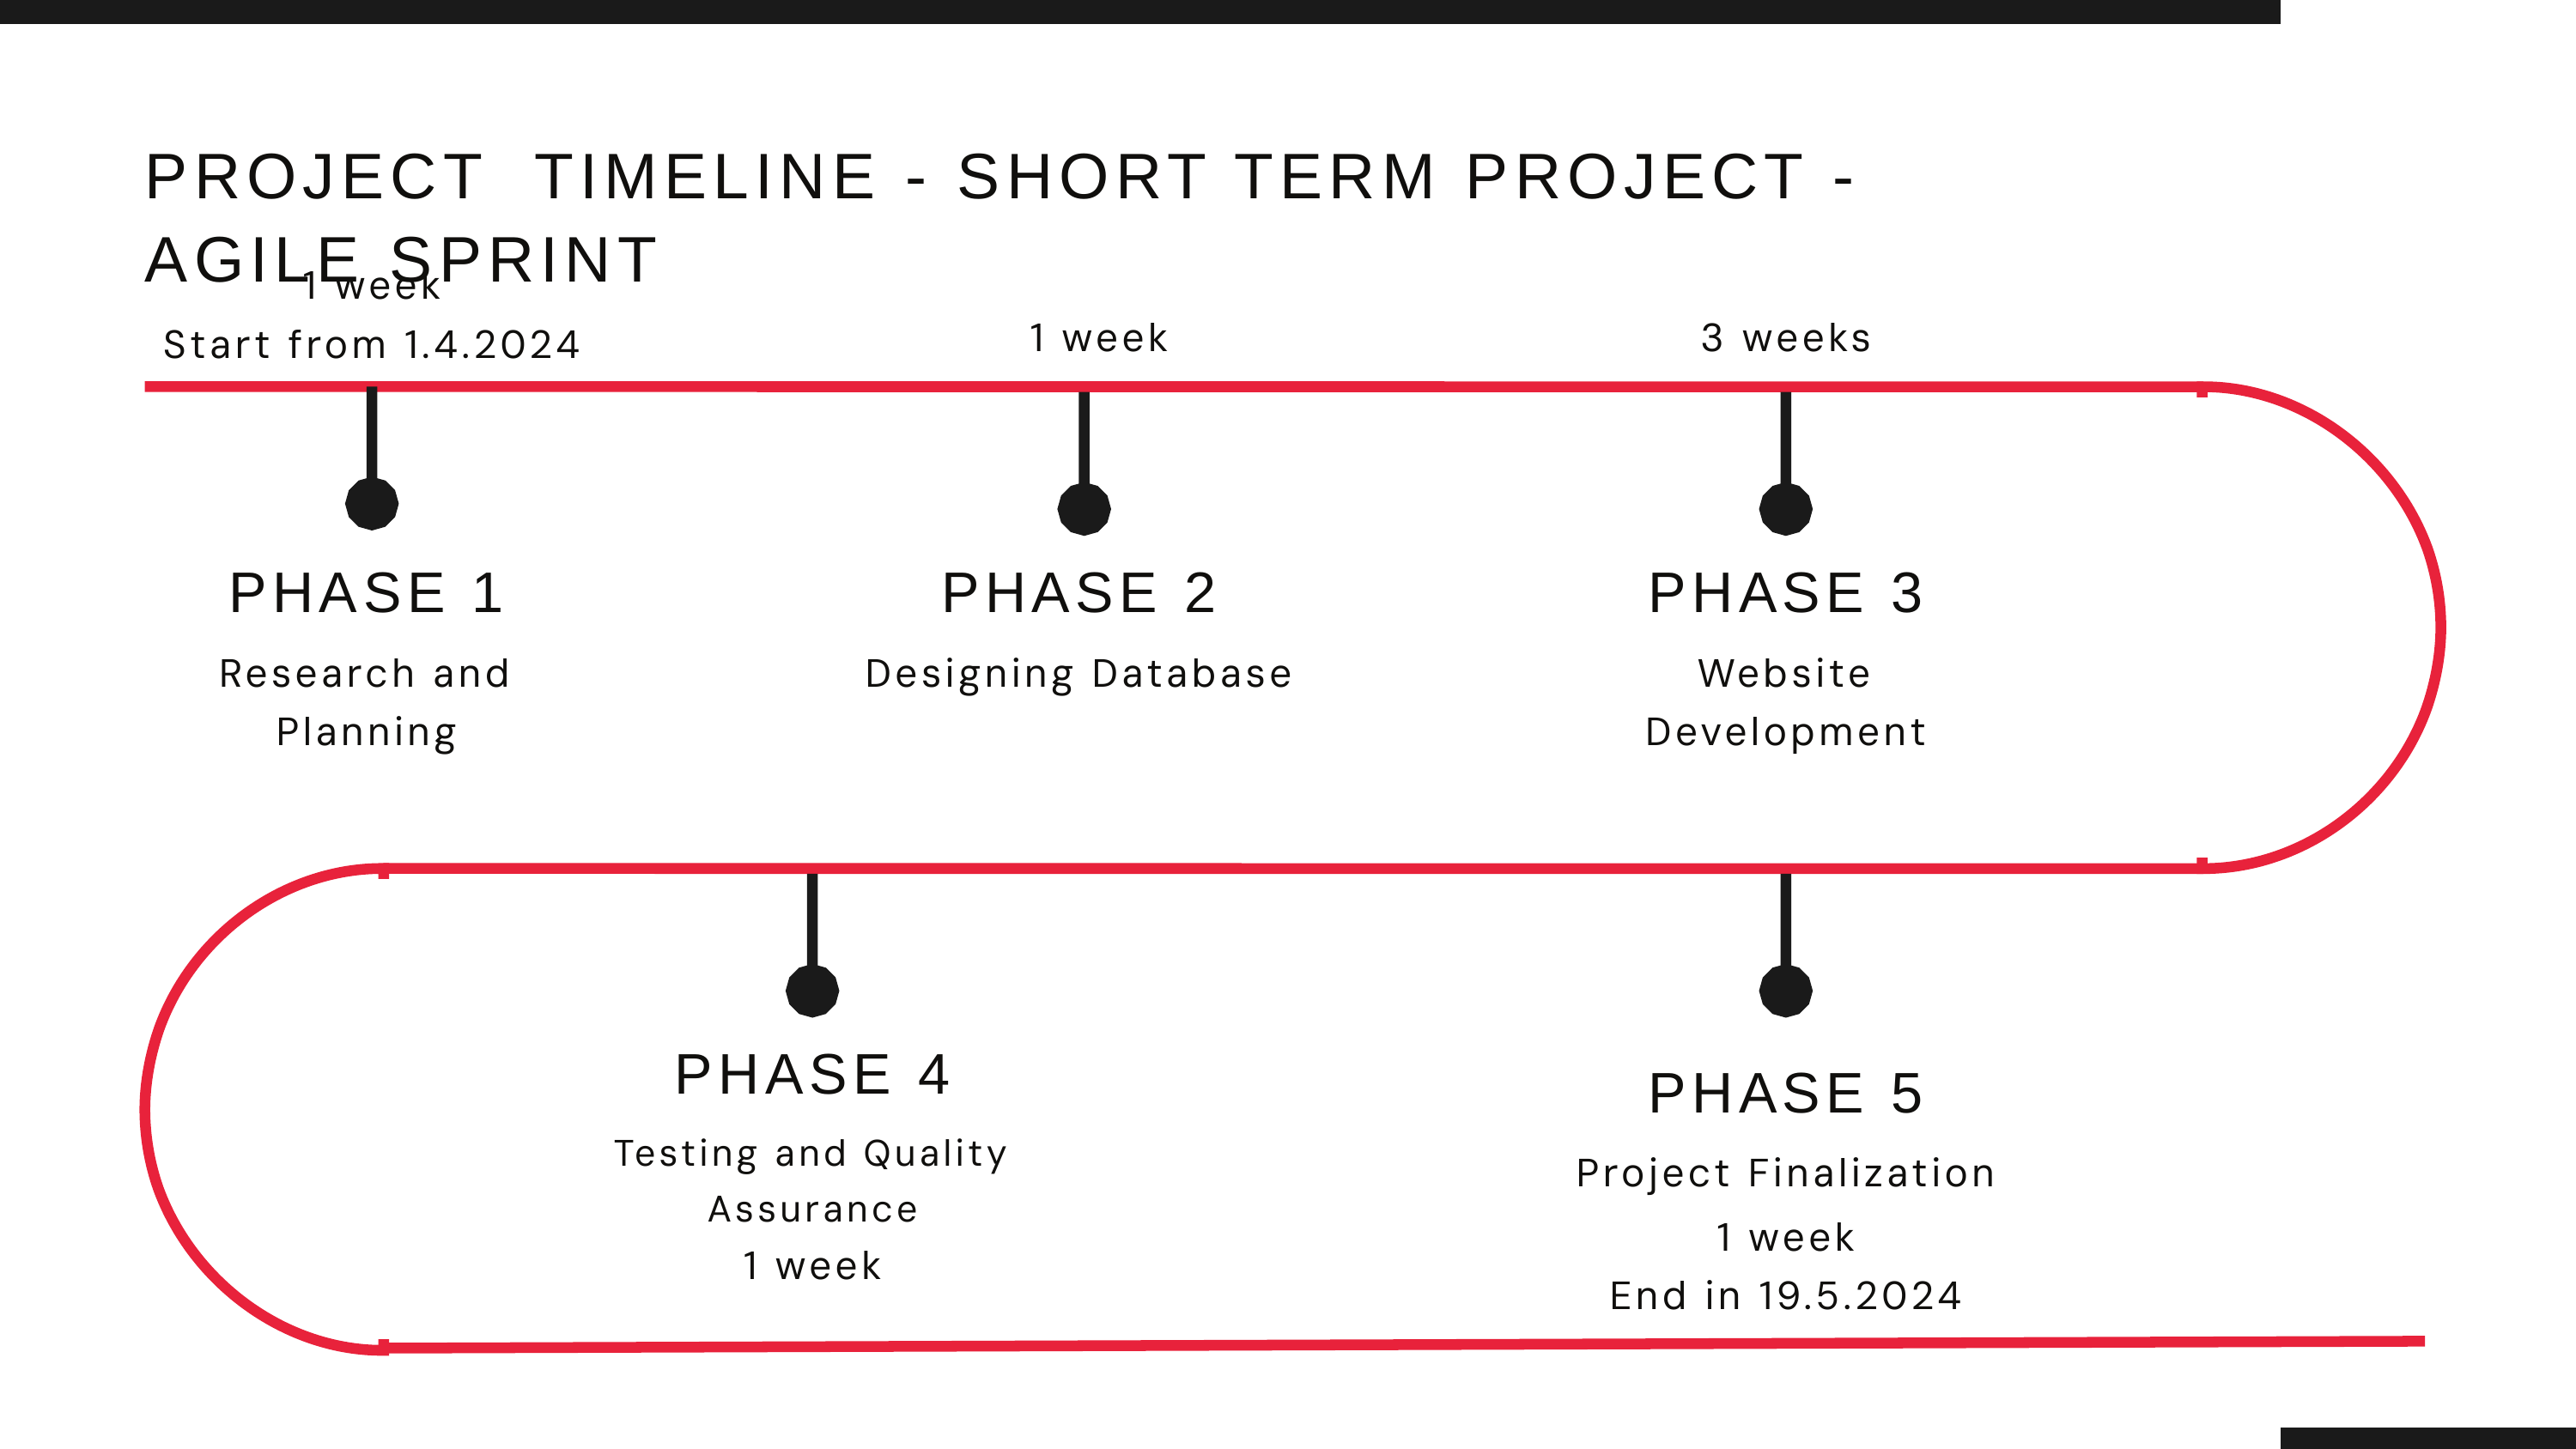

PROJECT  TIMELINE - SHORT TERM PROJECT - AGILE SPRINT
1 week
Start from 1.4.2024
1 week
3 weeks

PHASE 1
Research and Planning
PHASE 2
Designing Database
PHASE 3
Website Development

PHASE 4
Testing and Quality Assurance
PHASE 5
Project Finalization
1 week
End in 19.5.2024
1 week